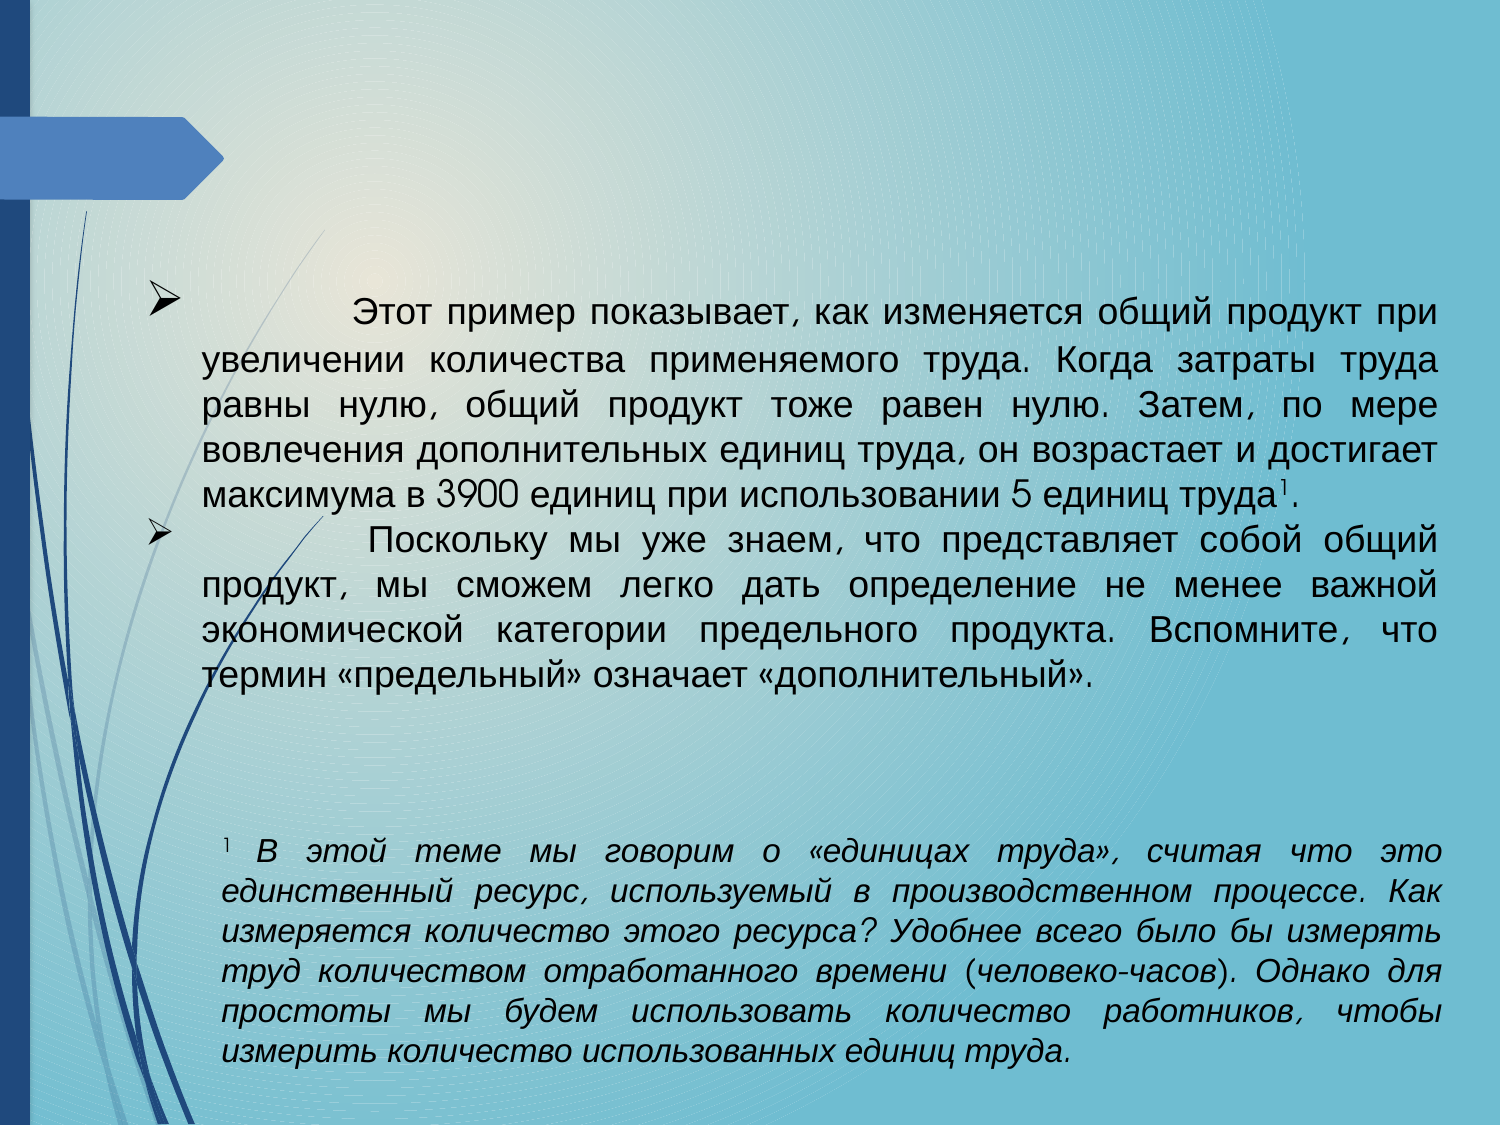

Этот пример показывает, как изменяется общий продукт при увеличении количества применяемого труда. Когда затраты труда равны нулю, общий продукт тоже равен нулю. Затем, по мере вовлечения дополнительных единиц труда, он возрастает и достигает максимума в 3900 единиц при использовании 5 единиц труда1.
        Поскольку мы уже знаем, что представляет собой общий продукт, мы сможем легко дать определение не менее важной экономической категории предельного продукта. Вспомните, что термин «предельный» означает «дополнительный».

1 В этой теме мы говорим о «единицах труда», считая что это единственный ресурс, используемый в производственном процессе. Как измеряется количество этого ресурса? Удобнее всего было бы измерять труд количеством отработанного времени (человеко-часов). Однако для простоты мы будем использовать количество работников, чтобы измерить количество использованных единиц труда.